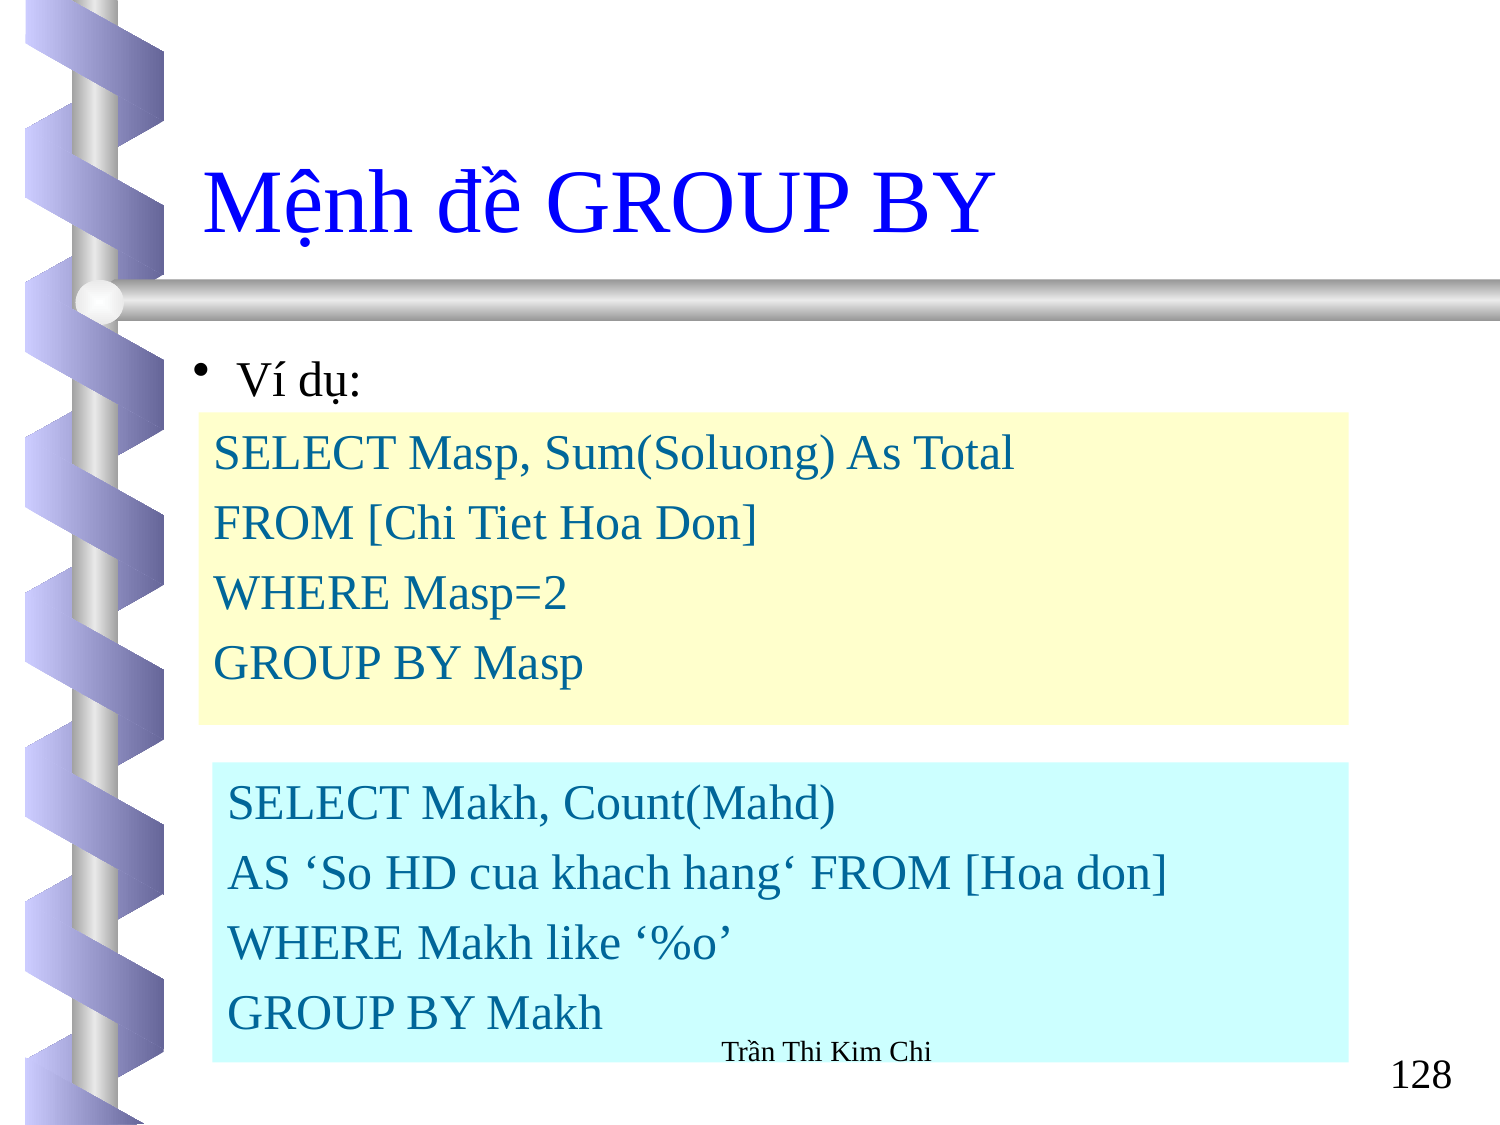

Mệnh đề GROUP BY
Ví dụ:

SELECT Masp, Sum(Soluong) As Total
FROM [Chi Tiet Hoa Don]
WHERE Masp=2
GROUP BY Masp

SELECT Makh, Count(Mahd)
AS ‘So HD cua khach hang‘ FROM [Hoa don]
WHERE Makh like ‘%o’
GROUP BY Makh
Trần Thi Kim Chi